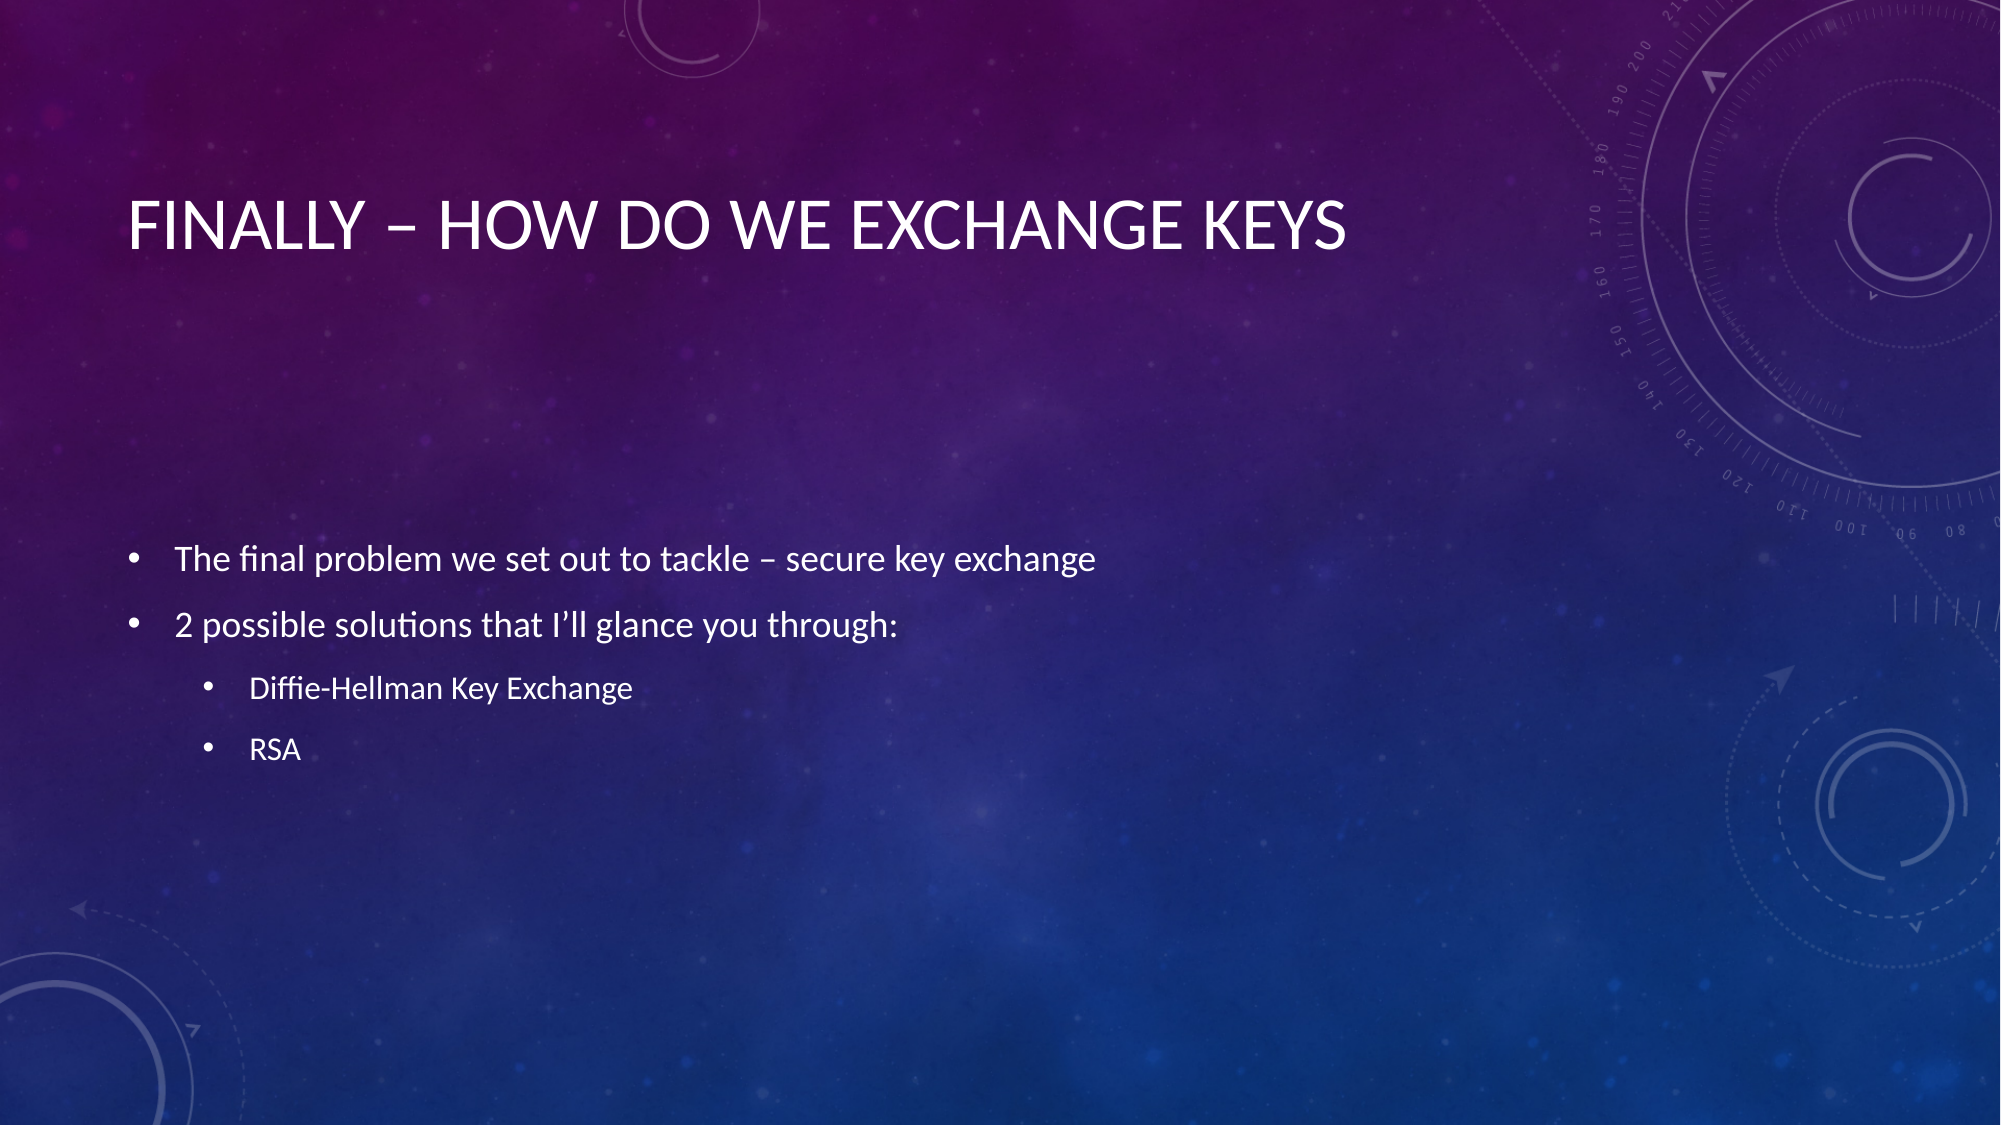

# Finally – how do we exchange keys
The final problem we set out to tackle – secure key exchange
2 possible solutions that I’ll glance you through:
Diffie-Hellman Key Exchange
RSA